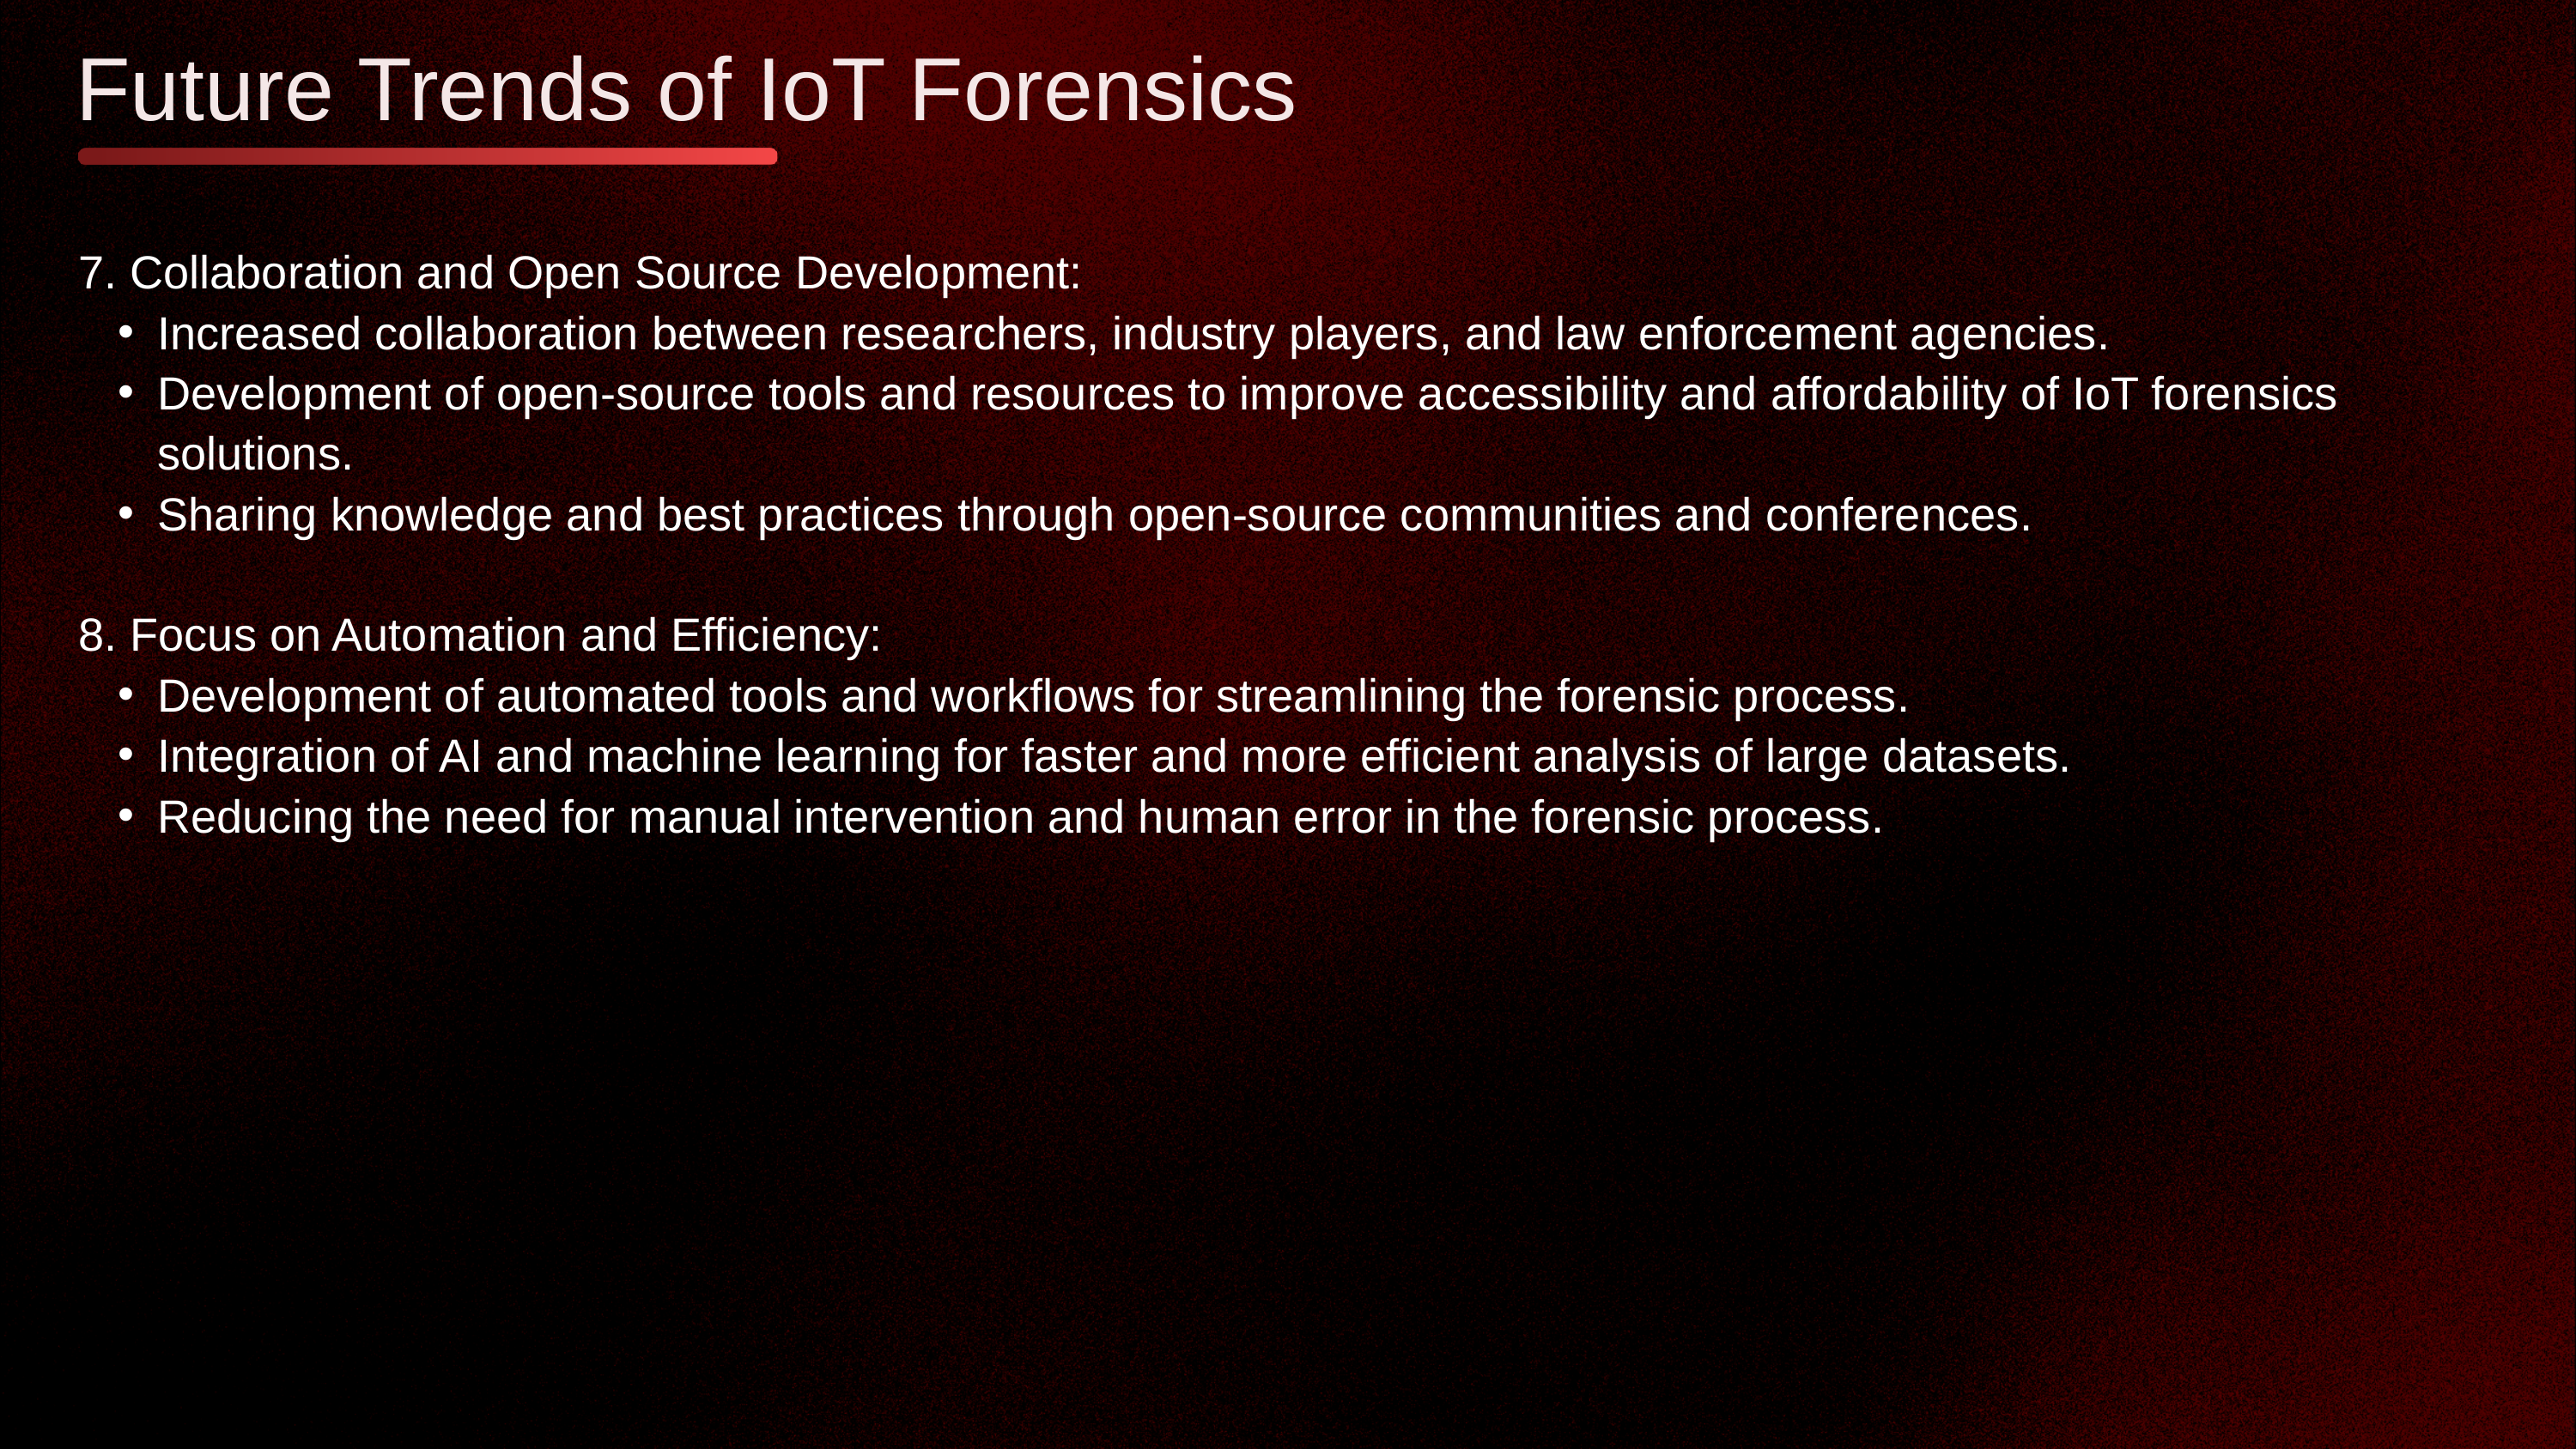

Future Trends of IoT Forensics

7. Collaboration and Open Source Development:
Increased collaboration between researchers, industry players, and law enforcement agencies.
Development of open-source tools and resources to improve accessibility and affordability of IoT forensics solutions.
Sharing knowledge and best practices through open-source communities and conferences.

8. Focus on Automation and Efficiency:
Development of automated tools and workflows for streamlining the forensic process.
Integration of AI and machine learning for faster and more efficient analysis of large datasets.
Reducing the need for manual intervention and human error in the forensic process.